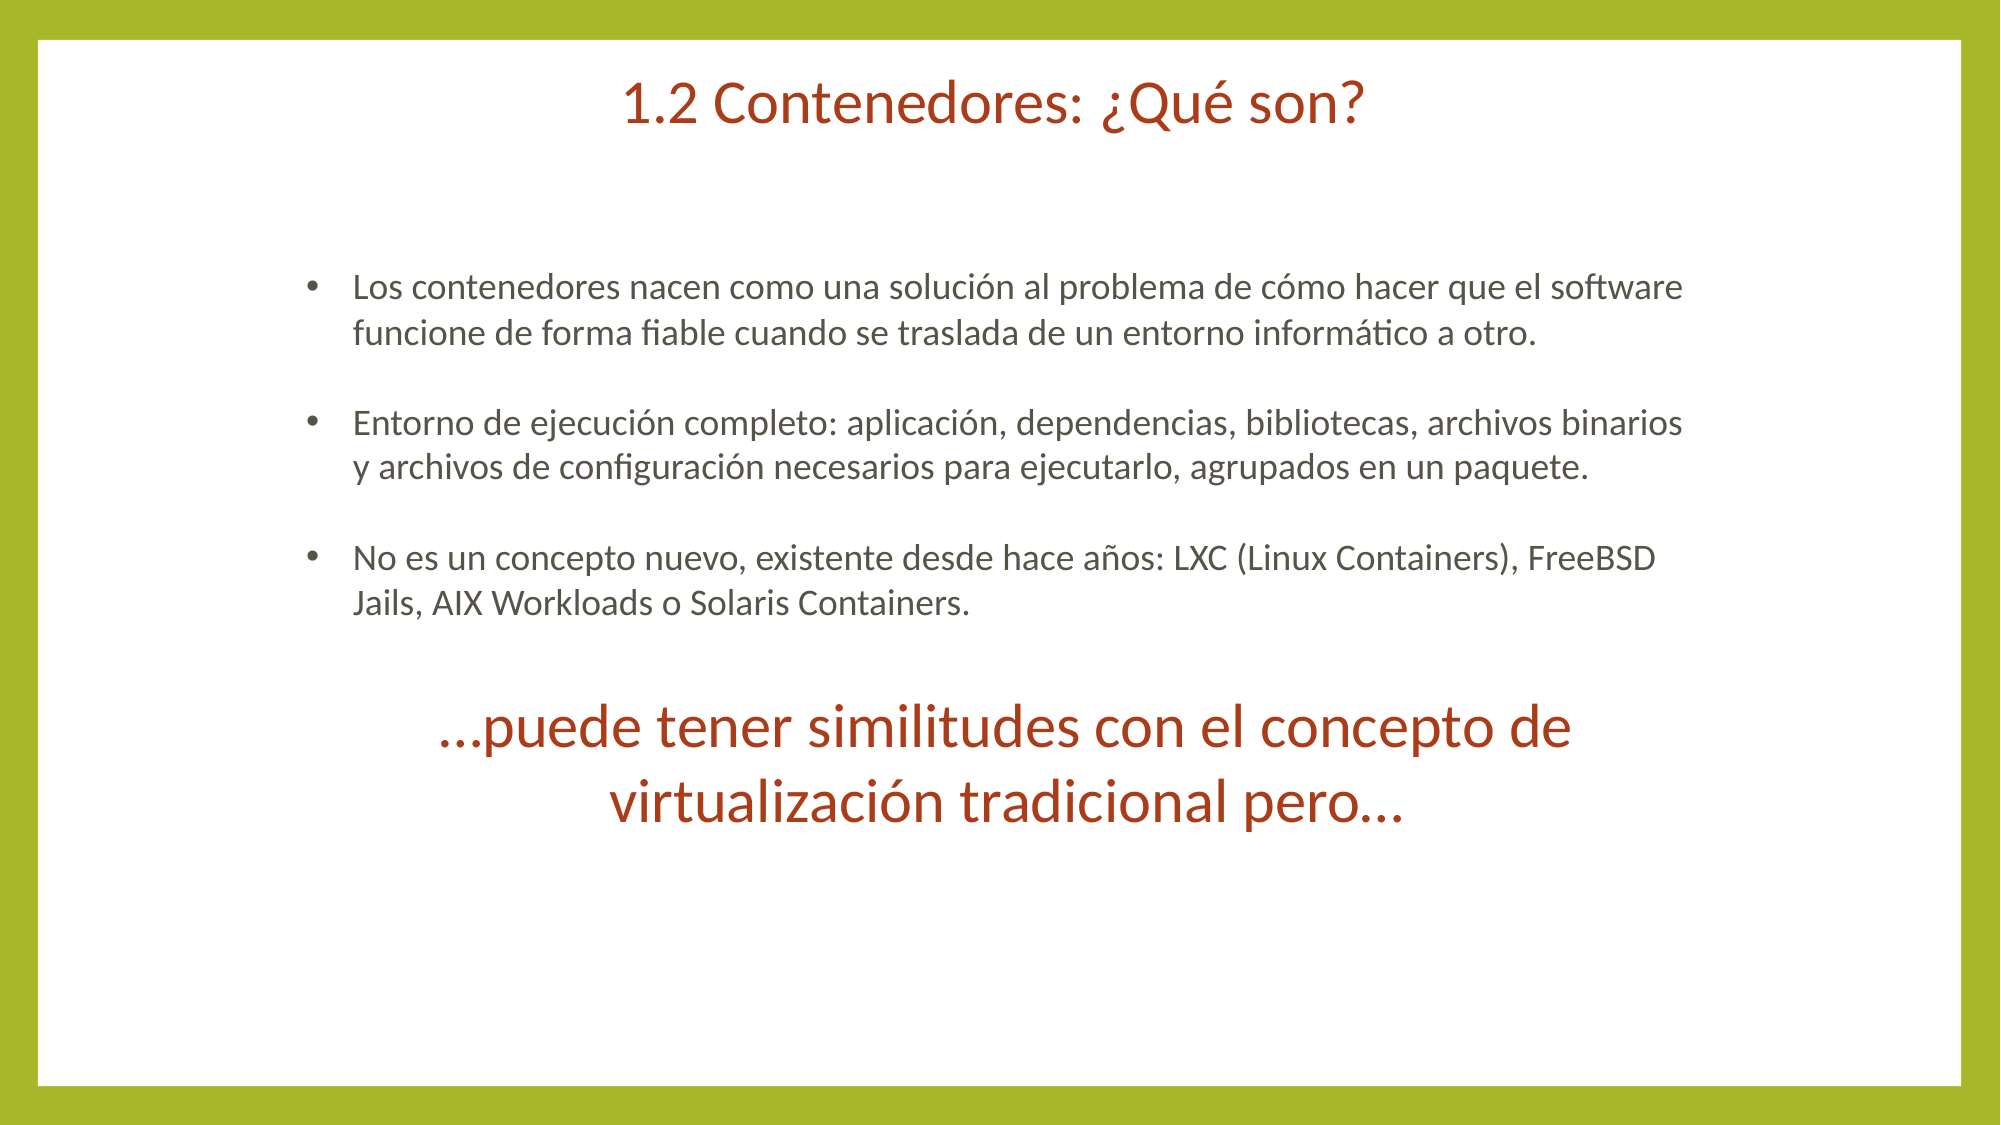

# 1.2 Contenedores: ¿Qué son?

Los contenedores nacen como una solución al problema de cómo hacer que el software funcione de forma fiable cuando se traslada de un entorno informático a otro.

Entorno de ejecución completo: aplicación, dependencias, bibliotecas, archivos binarios y archivos de configuración necesarios para ejecutarlo, agrupados en un paquete.

No es un concepto nuevo, existente desde hace años: LXC (Linux Containers), FreeBSD Jails, AIX Workloads o Solaris Containers.

…puede tener similitudes con el concepto de virtualización tradicional pero…